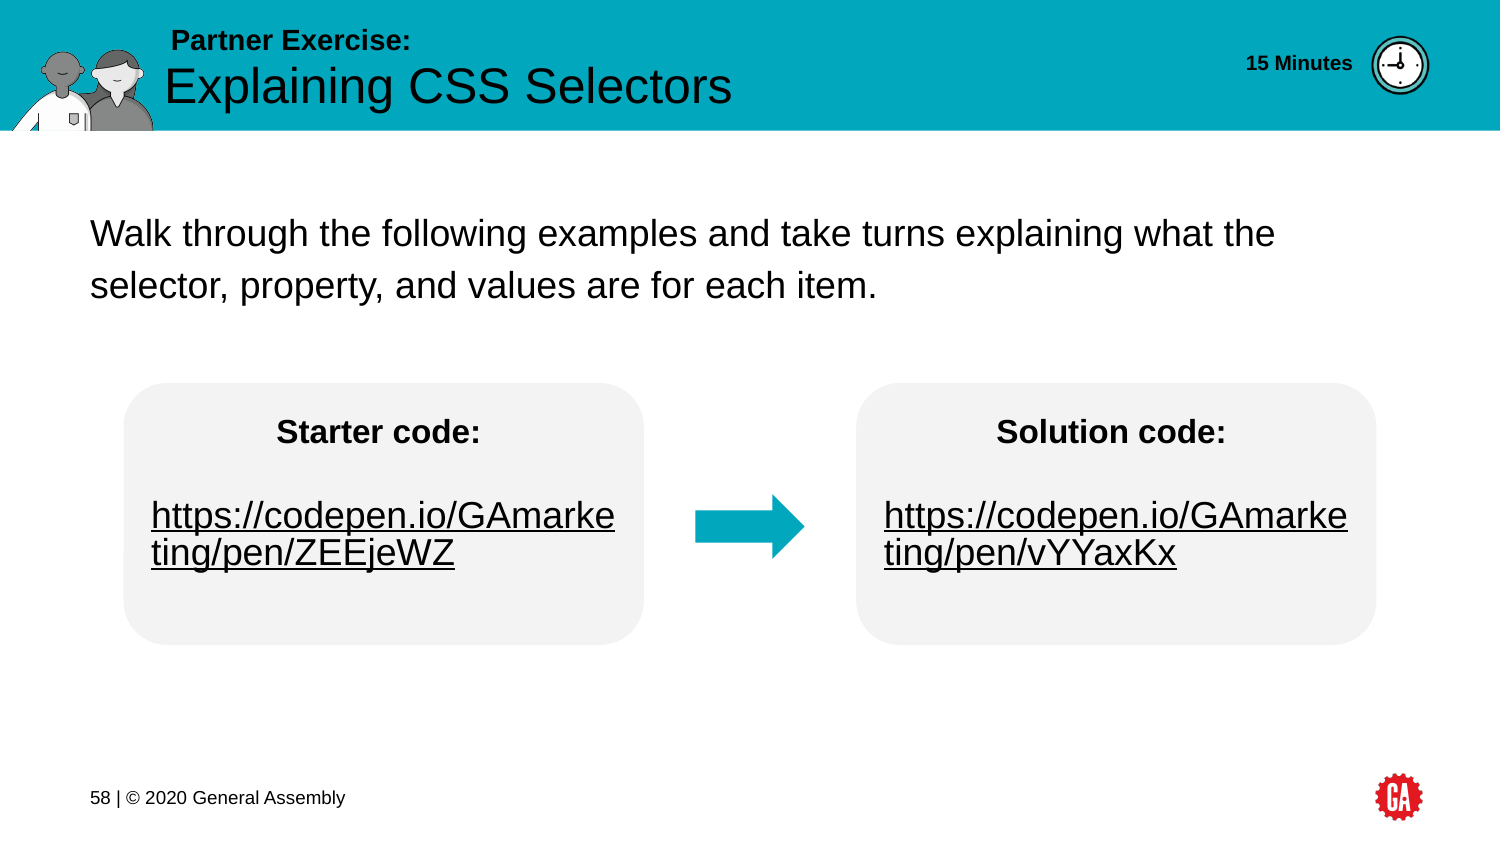

15 Minutes
# Explaining CSS Selectors
Walk through the following examples and take turns explaining what the selector, property, and values are for each item.
Starter code:
https://codepen.io/GAmarketing/pen/ZEEjeWZ
Solution code:
https://codepen.io/GAmarketing/pen/vYYaxKx

58 | © 2020 General Assembly